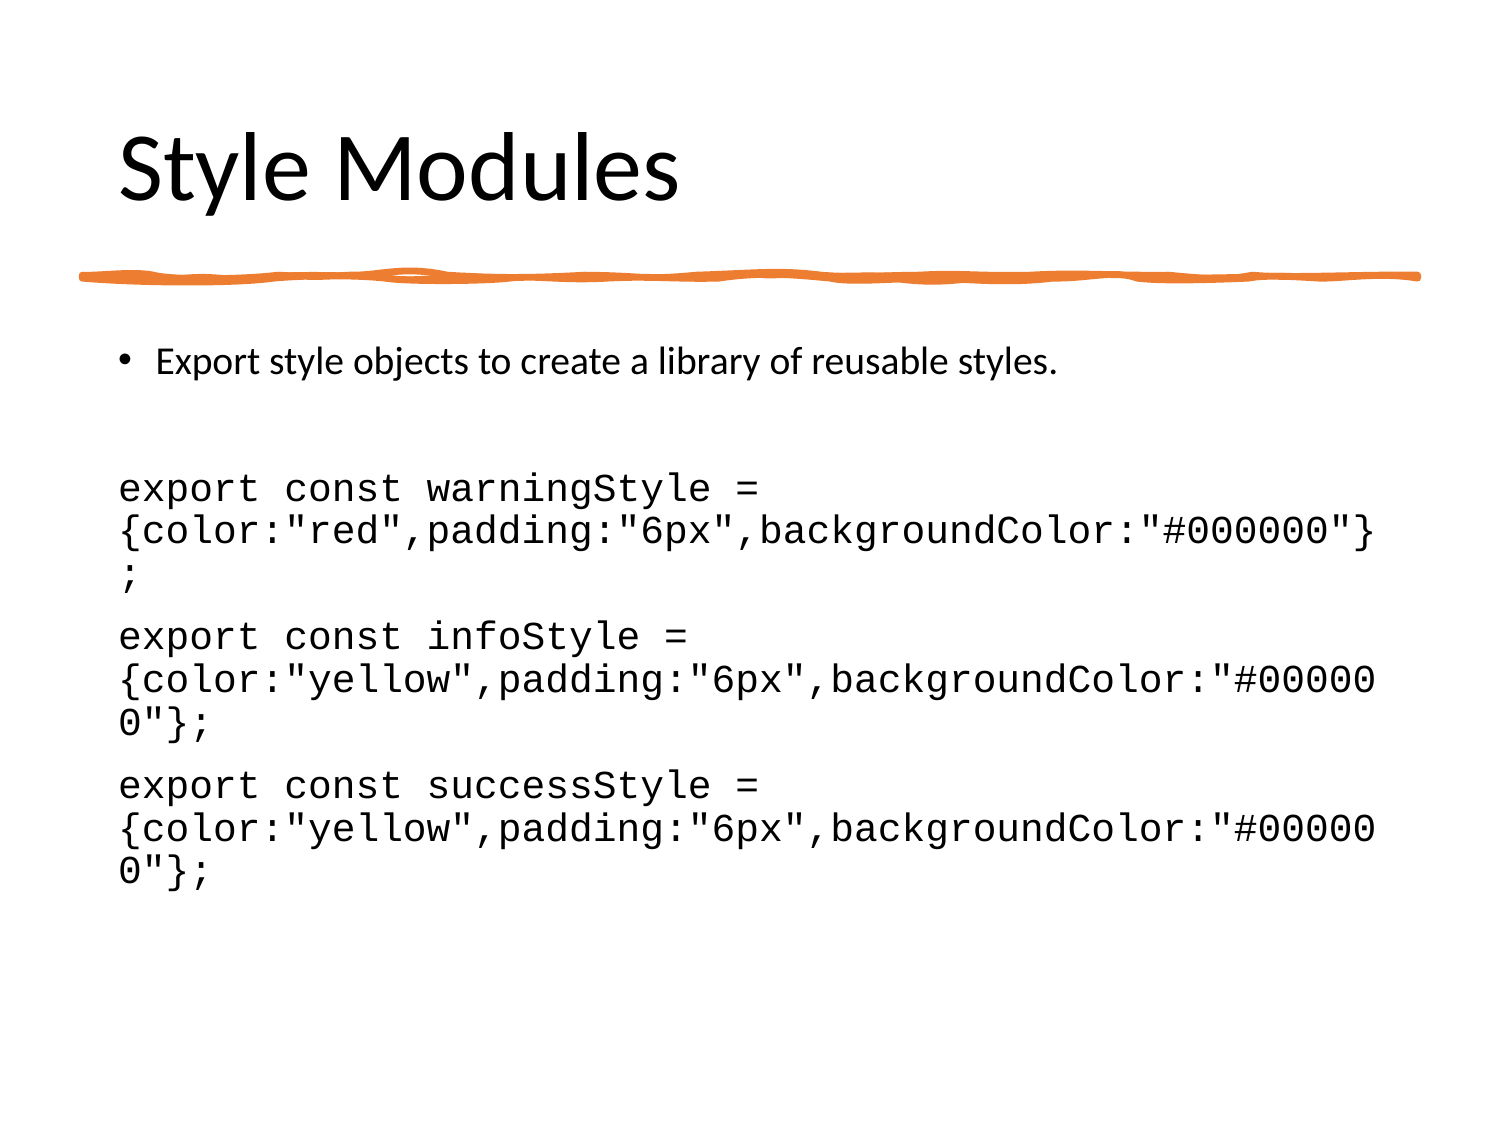

# Style Modules
Export style objects to create a library of reusable styles.

export const warningStyle = {color:"red",padding:"6px",backgroundColor:"#000000"};
export const infoStyle = {color:"yellow",padding:"6px",backgroundColor:"#000000"};
export const successStyle = {color:"yellow",padding:"6px",backgroundColor:"#000000"};